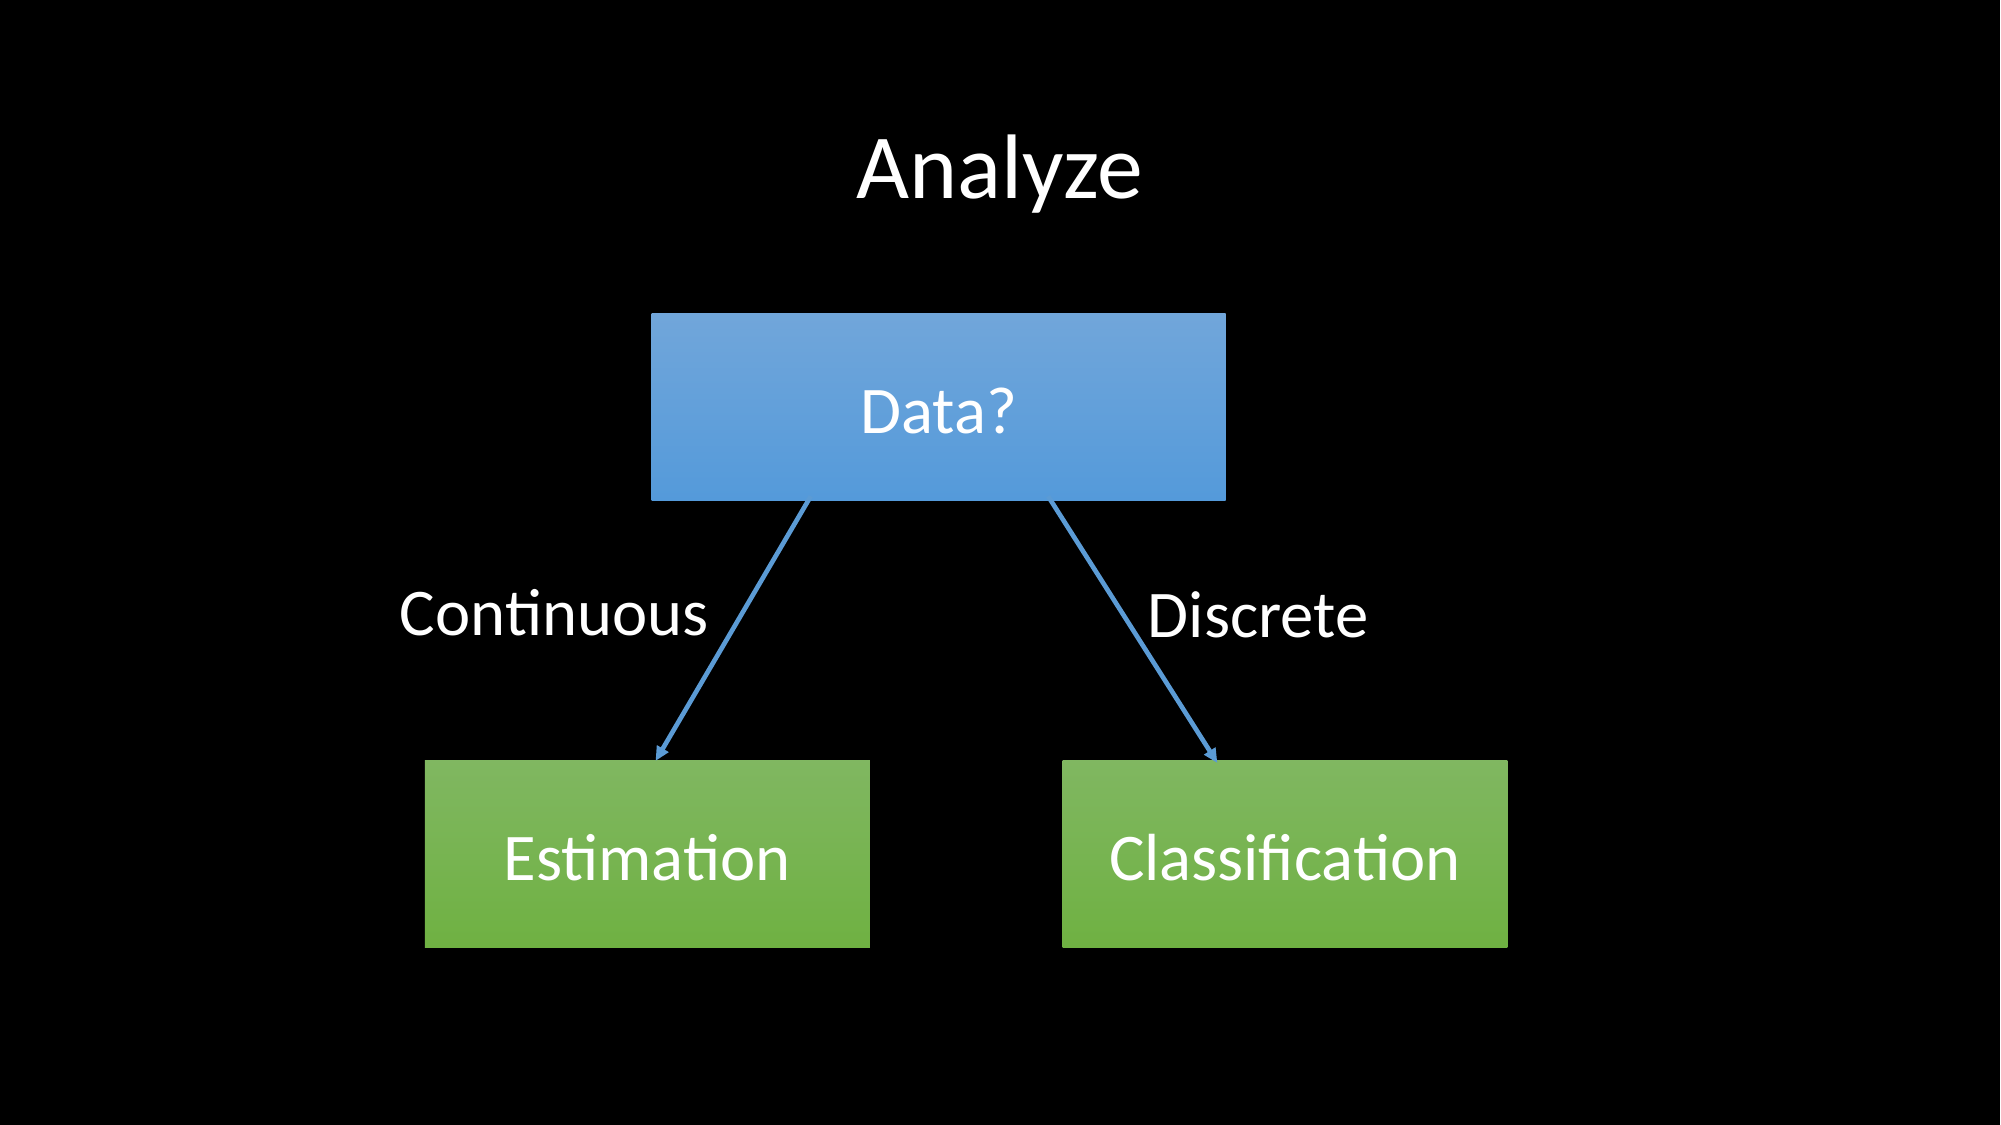

# Analyze
Data?
Continuous
Discrete
Estimation
Classification